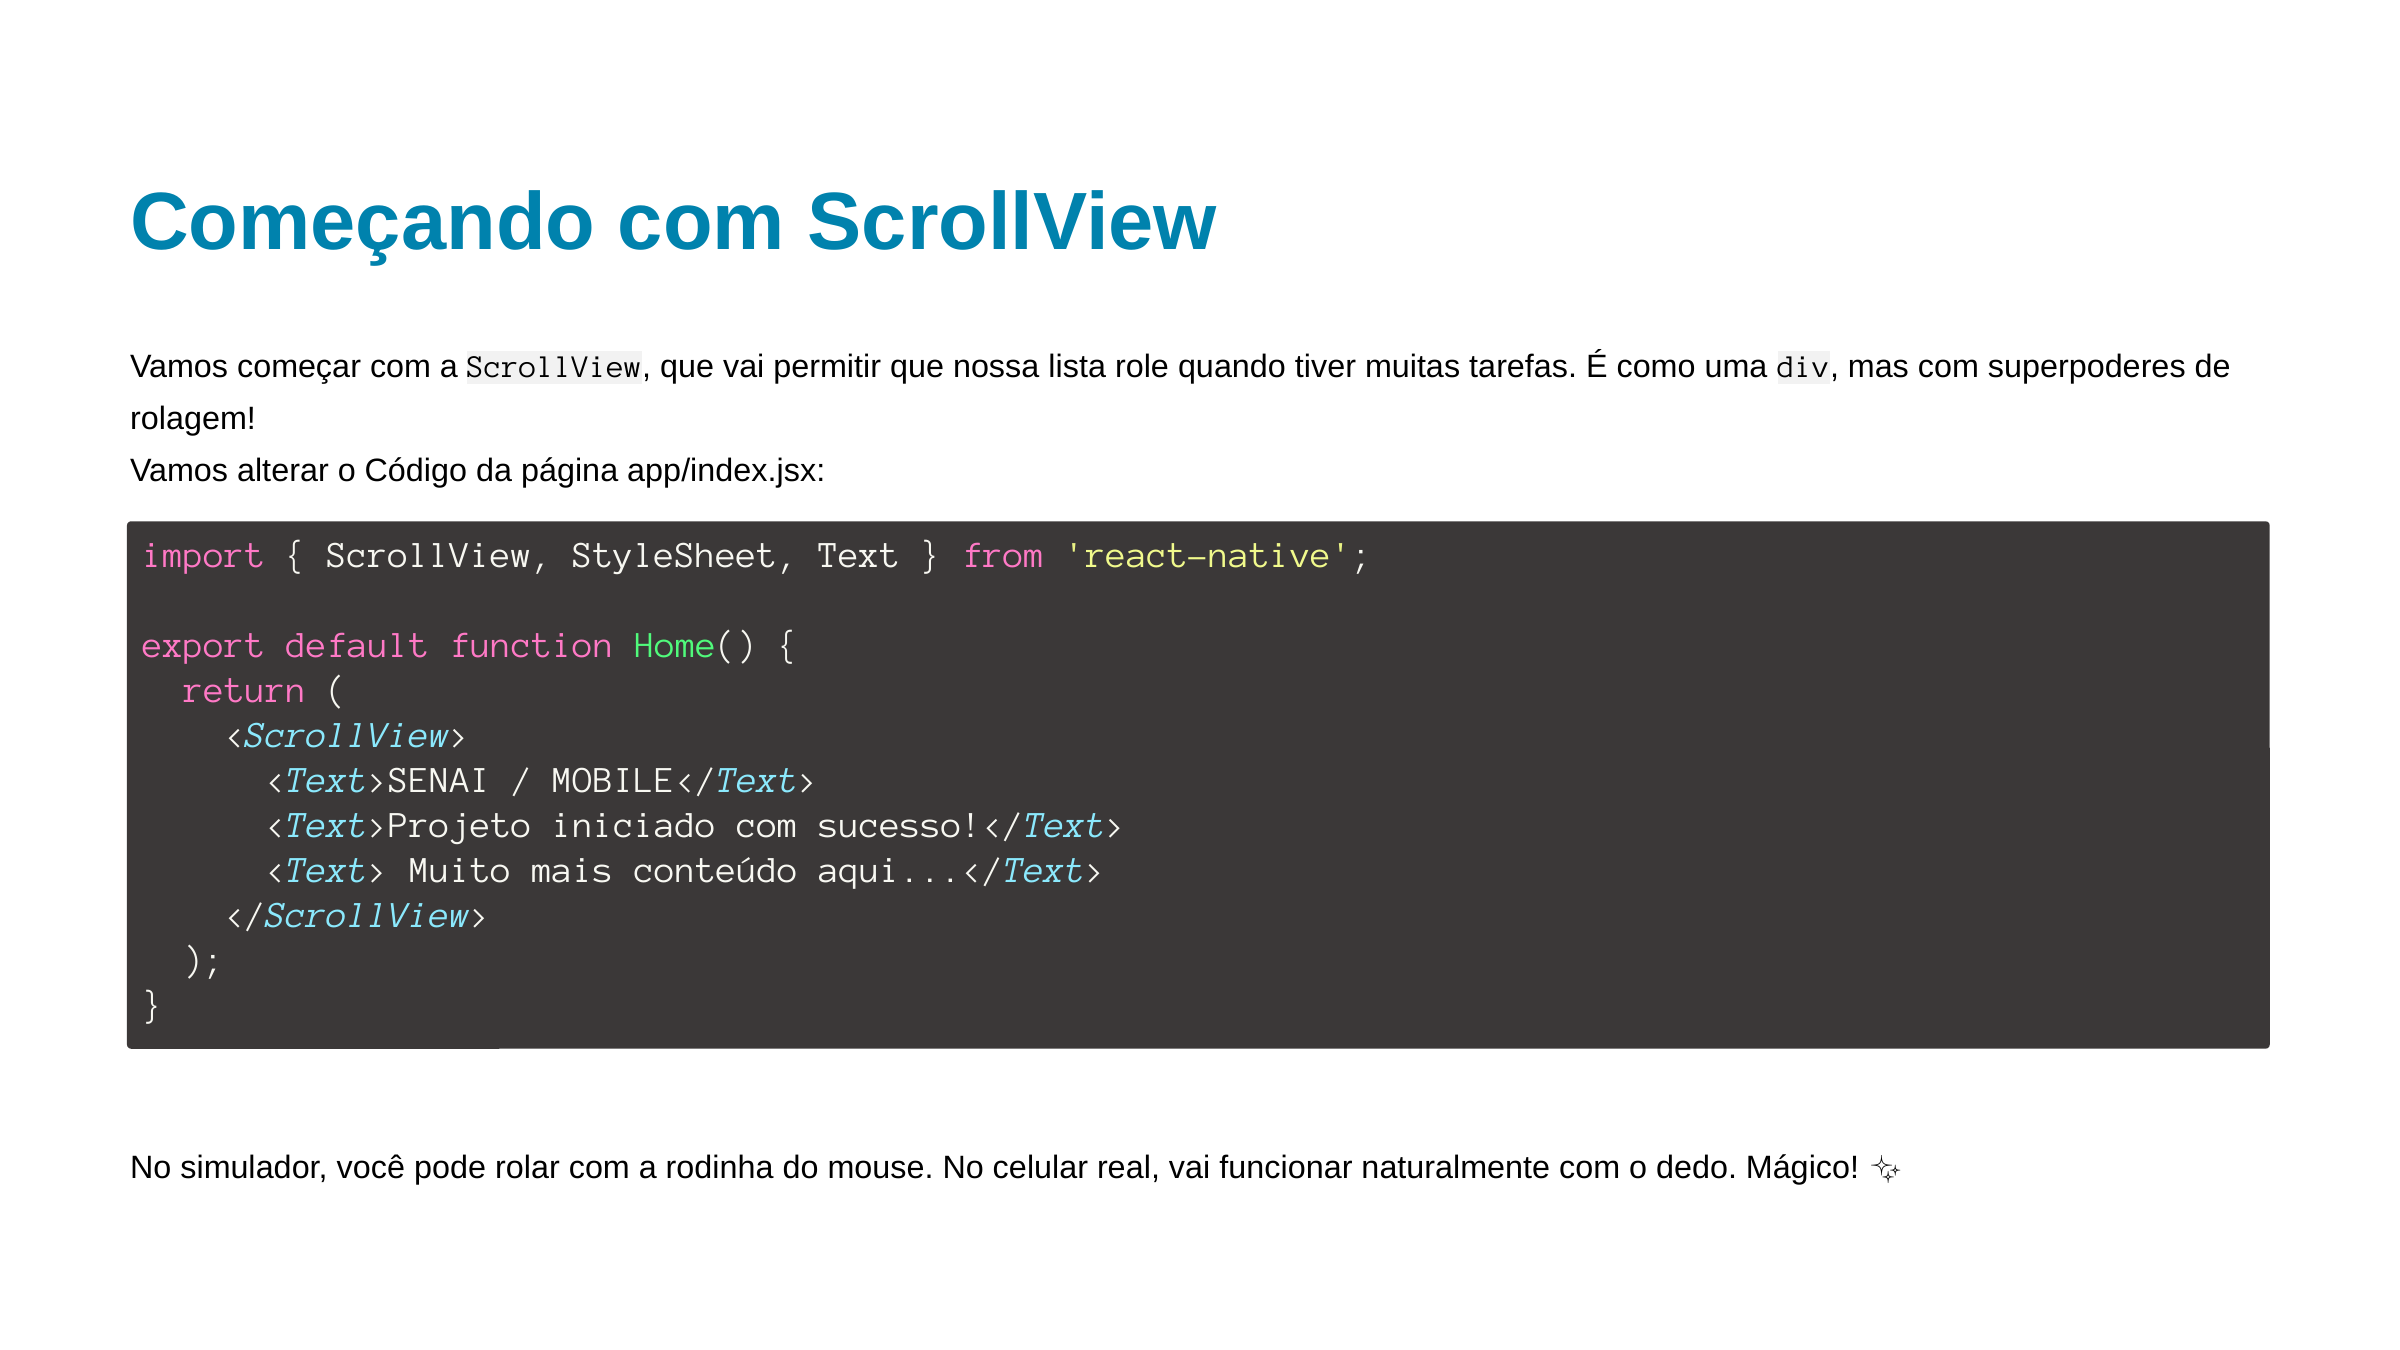

Começando com ScrollView
Vamos começar com a ScrollView, que vai permitir que nossa lista role quando tiver muitas tarefas. É como uma div, mas com superpoderes de rolagem!
Vamos alterar o Código da página app/index.jsx:

import { ScrollView, StyleSheet, Text } from 'react-native';
export default function Home() {
  return (
    <ScrollView>
      <Text>SENAI / MOBILE</Text>
      <Text>Projeto iniciado com sucesso!</Text>
      <Text> Muito mais conteúdo aqui...</Text>
    </ScrollView>
  );
}
No simulador, você pode rolar com a rodinha do mouse. No celular real, vai funcionar naturalmente com o dedo. Mágico! ✨